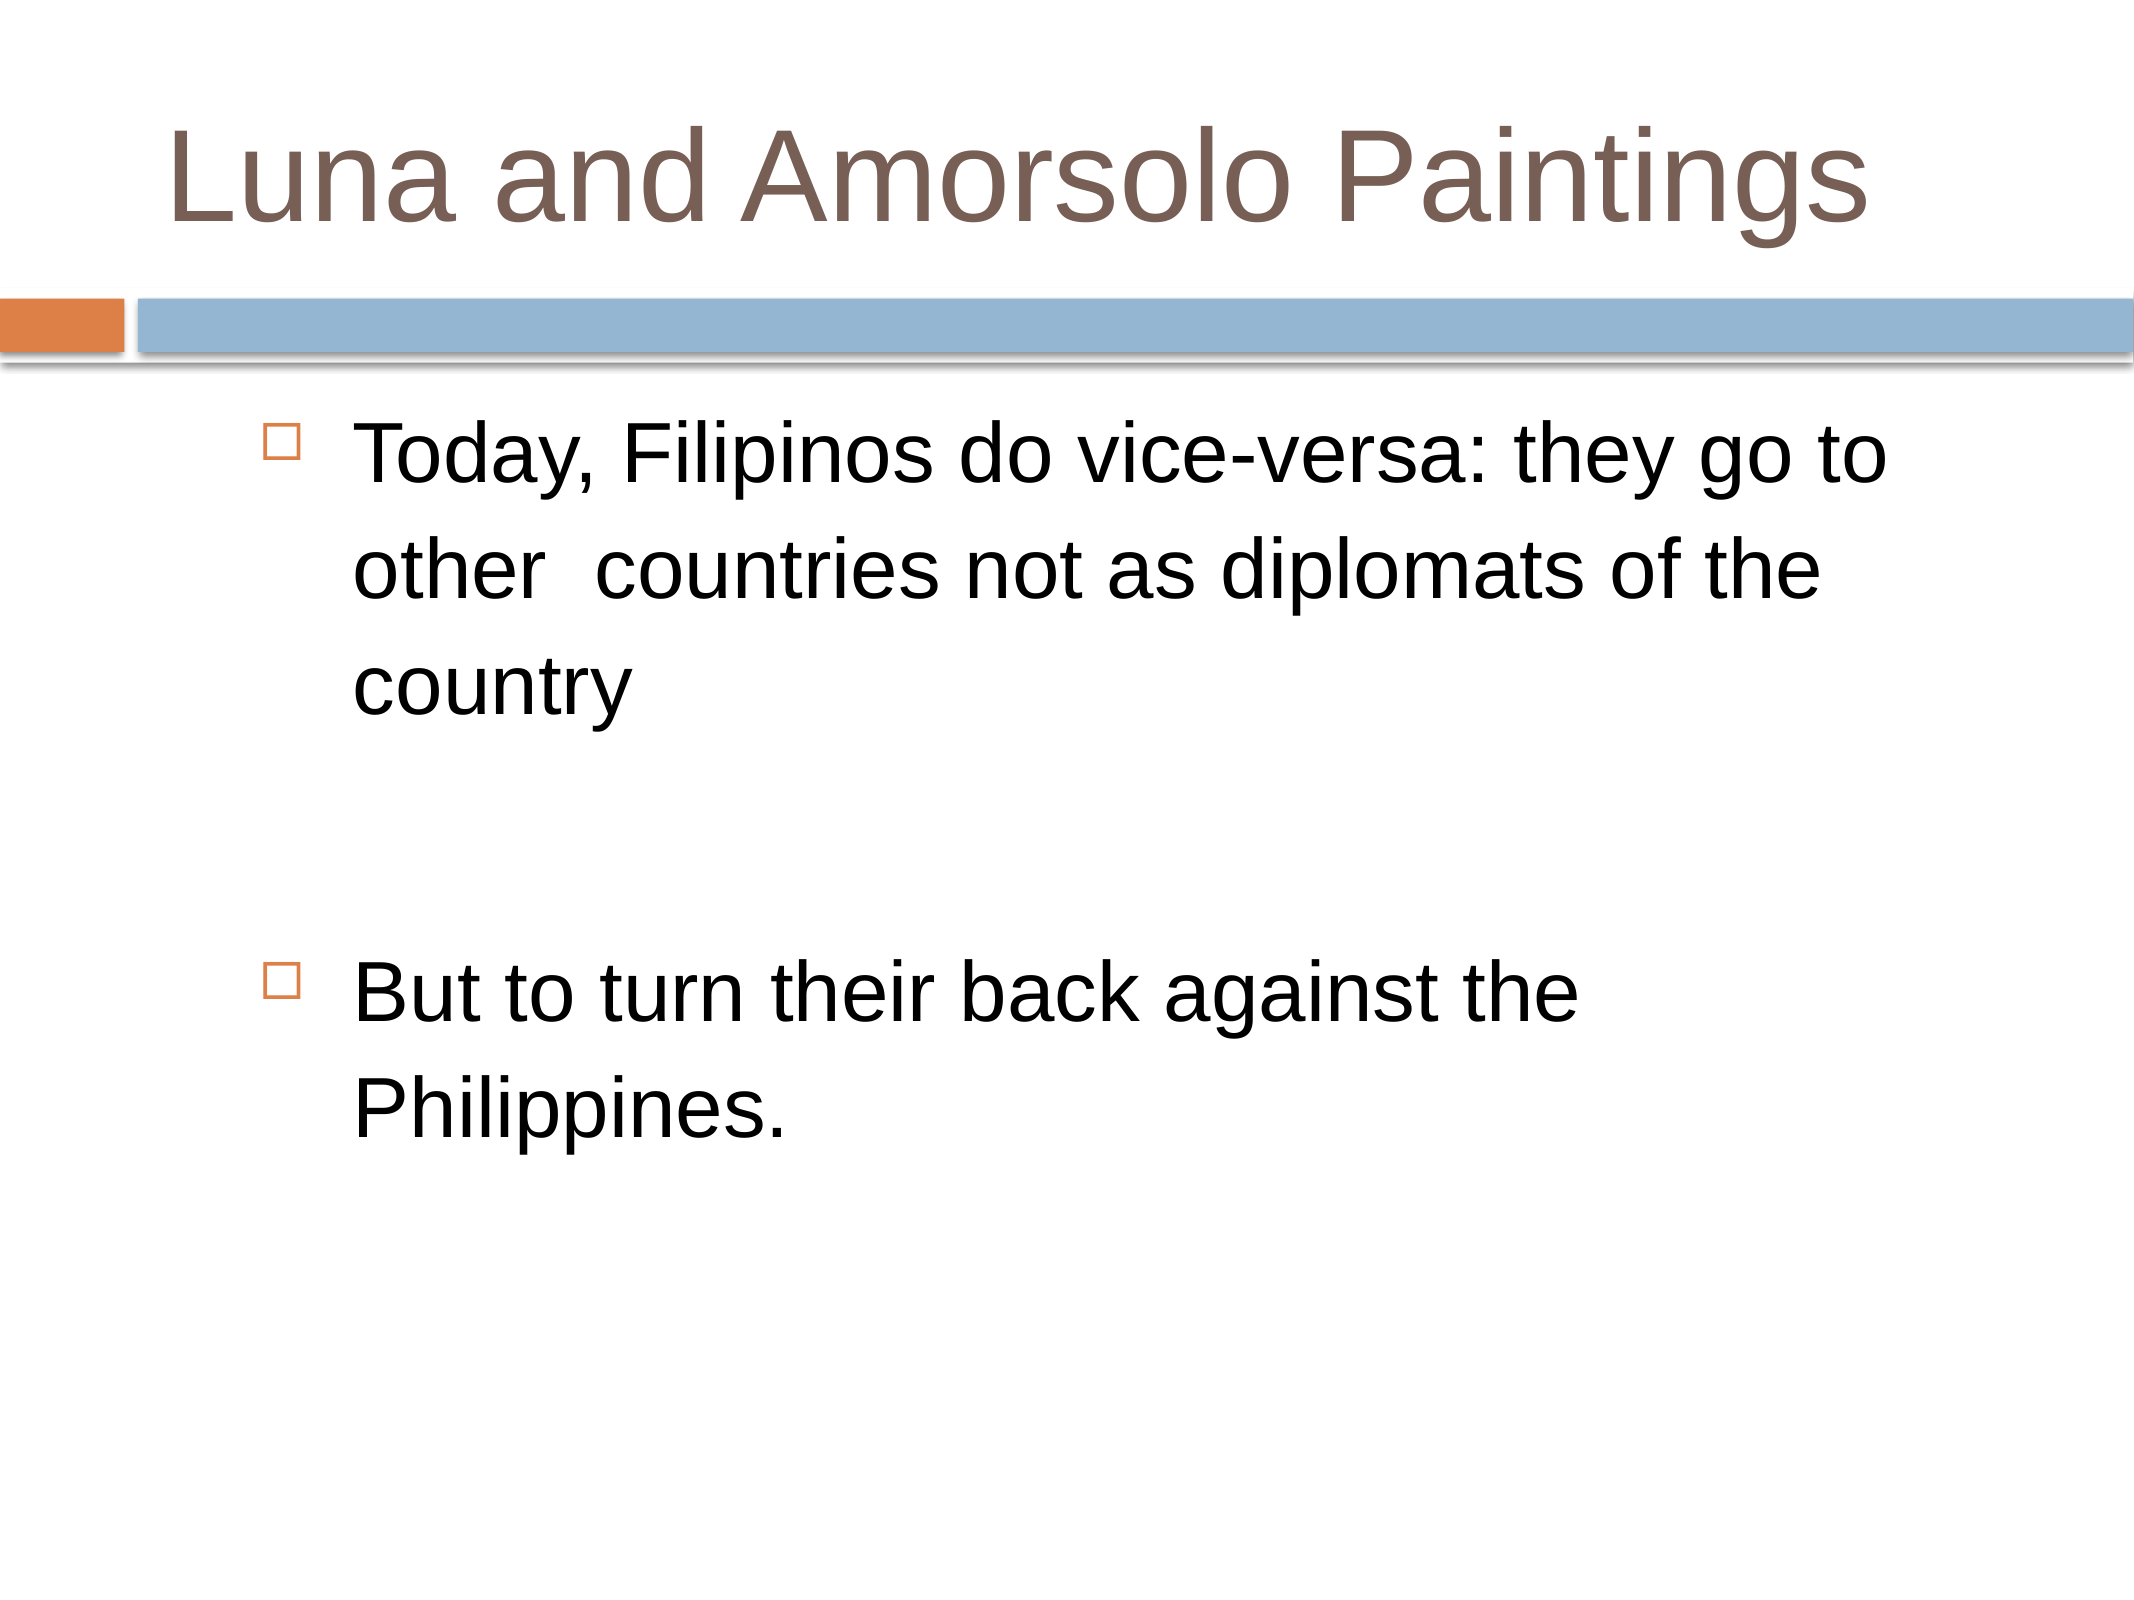

# Luna and Amorsolo Paintings
Today, Filipinos do vice-versa: they go to other  countries not as diplomats of the country

But to turn their back against the Philippines.